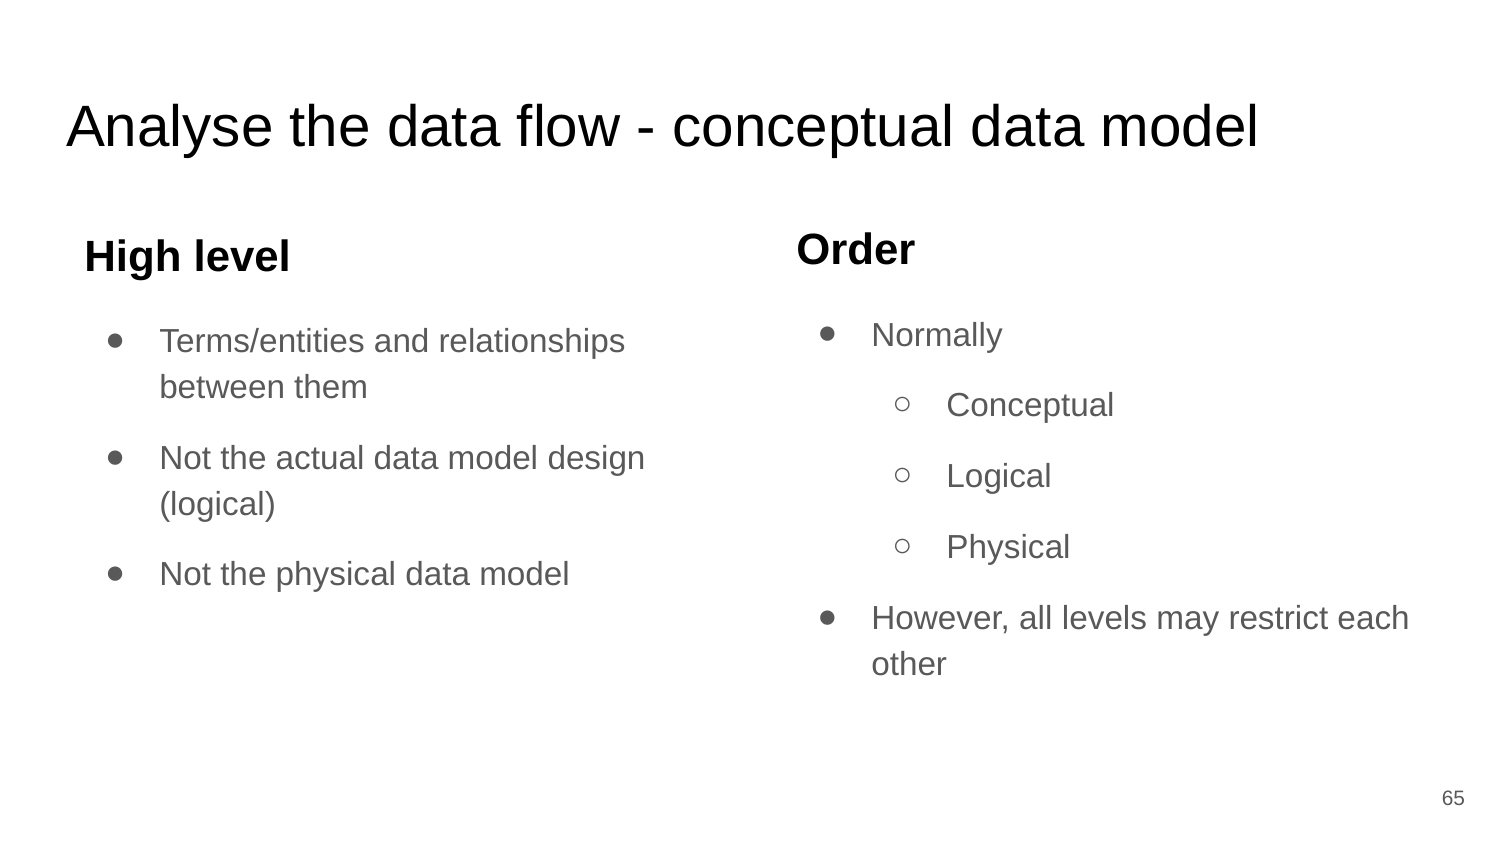

# Analyse the data flow - conceptual data model
Order
Normally
Conceptual
Logical
Physical
However, all levels may restrict each other
High level
Terms/entities and relationships between them
Not the actual data model design (logical)
Not the physical data model

65